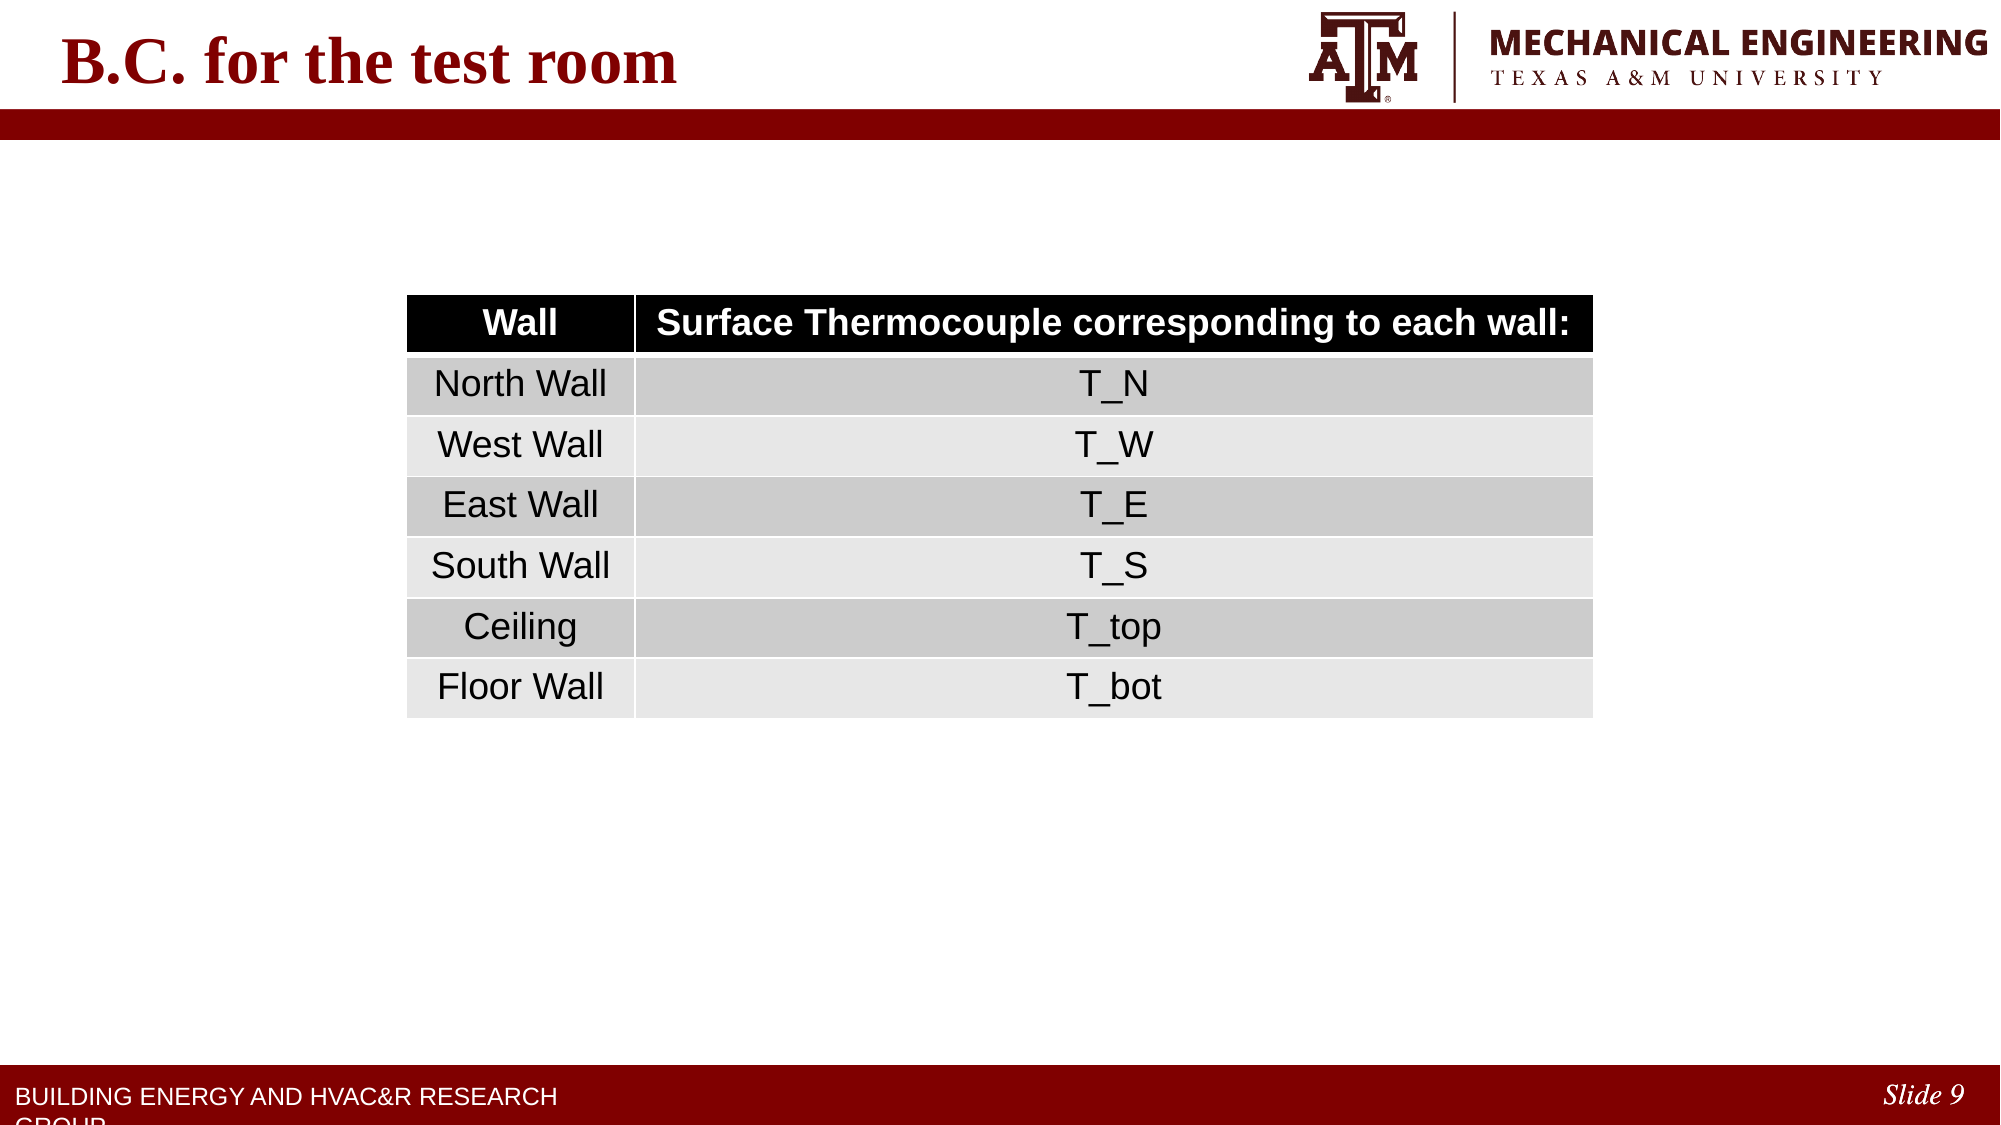

# B.C. for the test room
| Wall | Surface Thermocouple corresponding to each wall: |
| --- | --- |
| North Wall | T\_N |
| West Wall | T\_W |
| East Wall | T\_E |
| South Wall | T\_S |
| Ceiling | T\_top |
| Floor Wall | T\_bot |